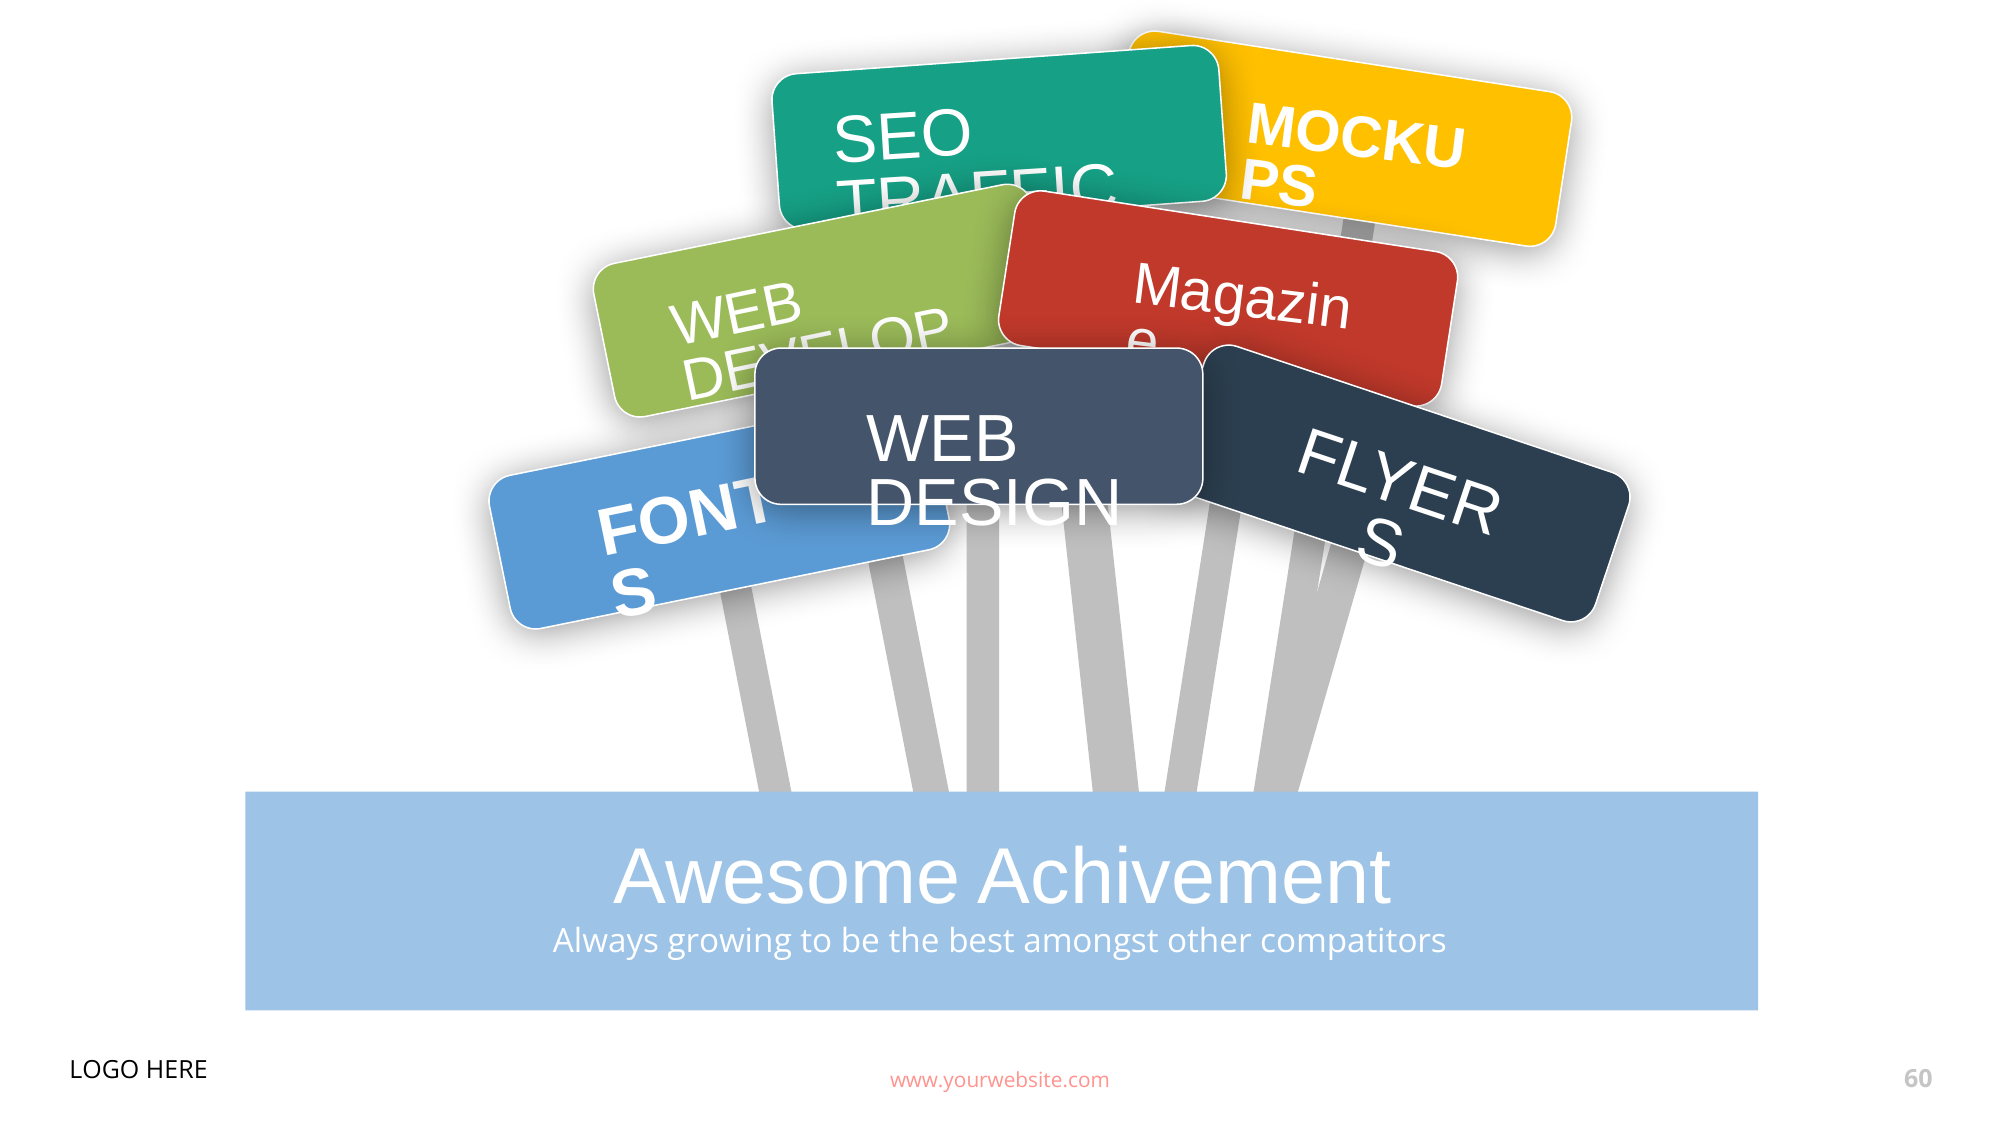

SEO TRAFFIC

MOCKUPS

Magazine

WEB DEVELOP

WEB DESIGN

FLYERS

FONTS

Awesome Achivement
Always growing to be the best amongst other compatitors
LOGO HERE
www.yourwebsite.com
60